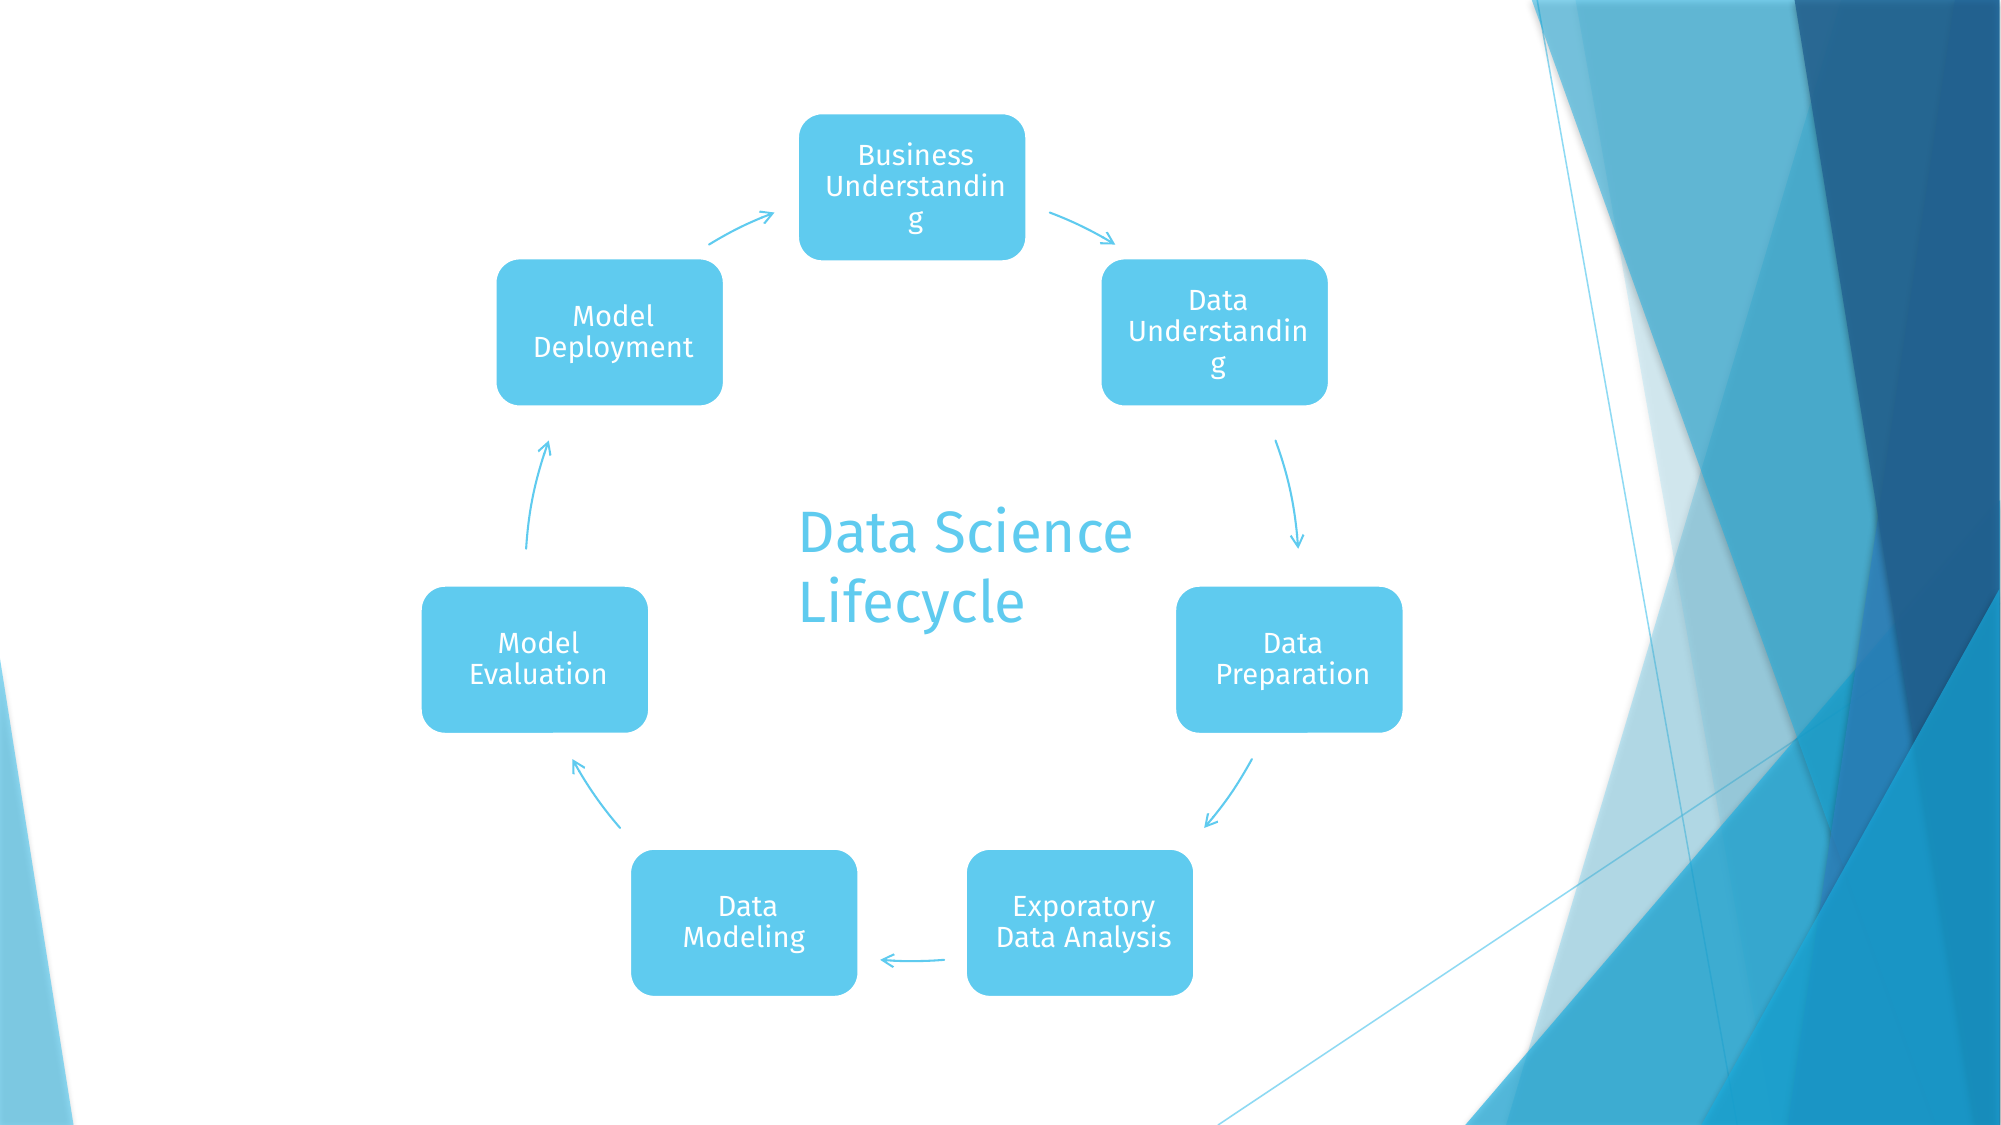

Business Understanding
Data Understanding
Data Preparation
Exporatory Data Analysis
Data Modeling
Model Evaluation
Model Deployment
# Data Science Lifecycle